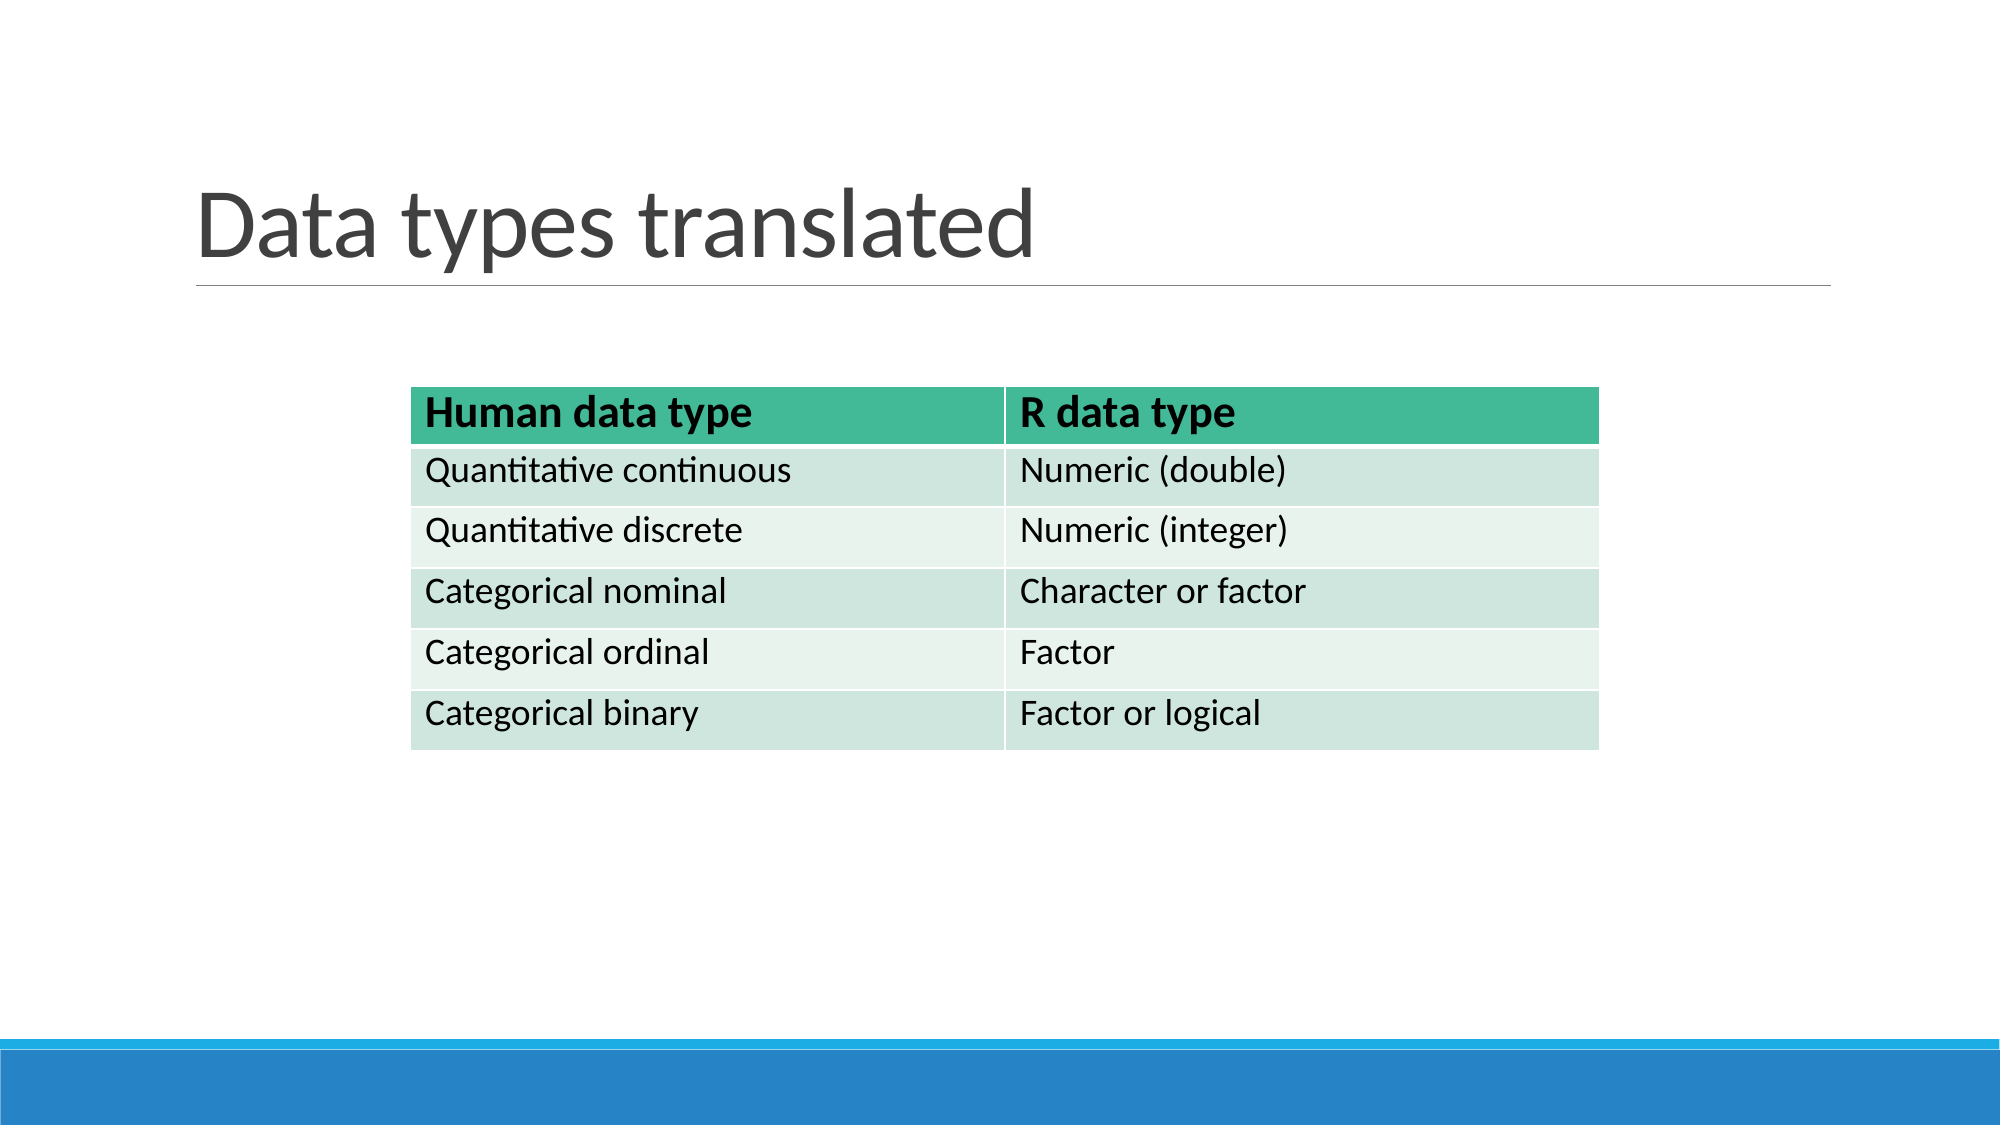

# Data types translated

| Human data type | R data type |
| --- | --- |
| Quantitative continuous | Numeric (double) |
| Quantitative discrete | Numeric (integer) |
| Categorical nominal | Character or factor |
| Categorical ordinal | Factor |
| Categorical binary | Factor or logical |